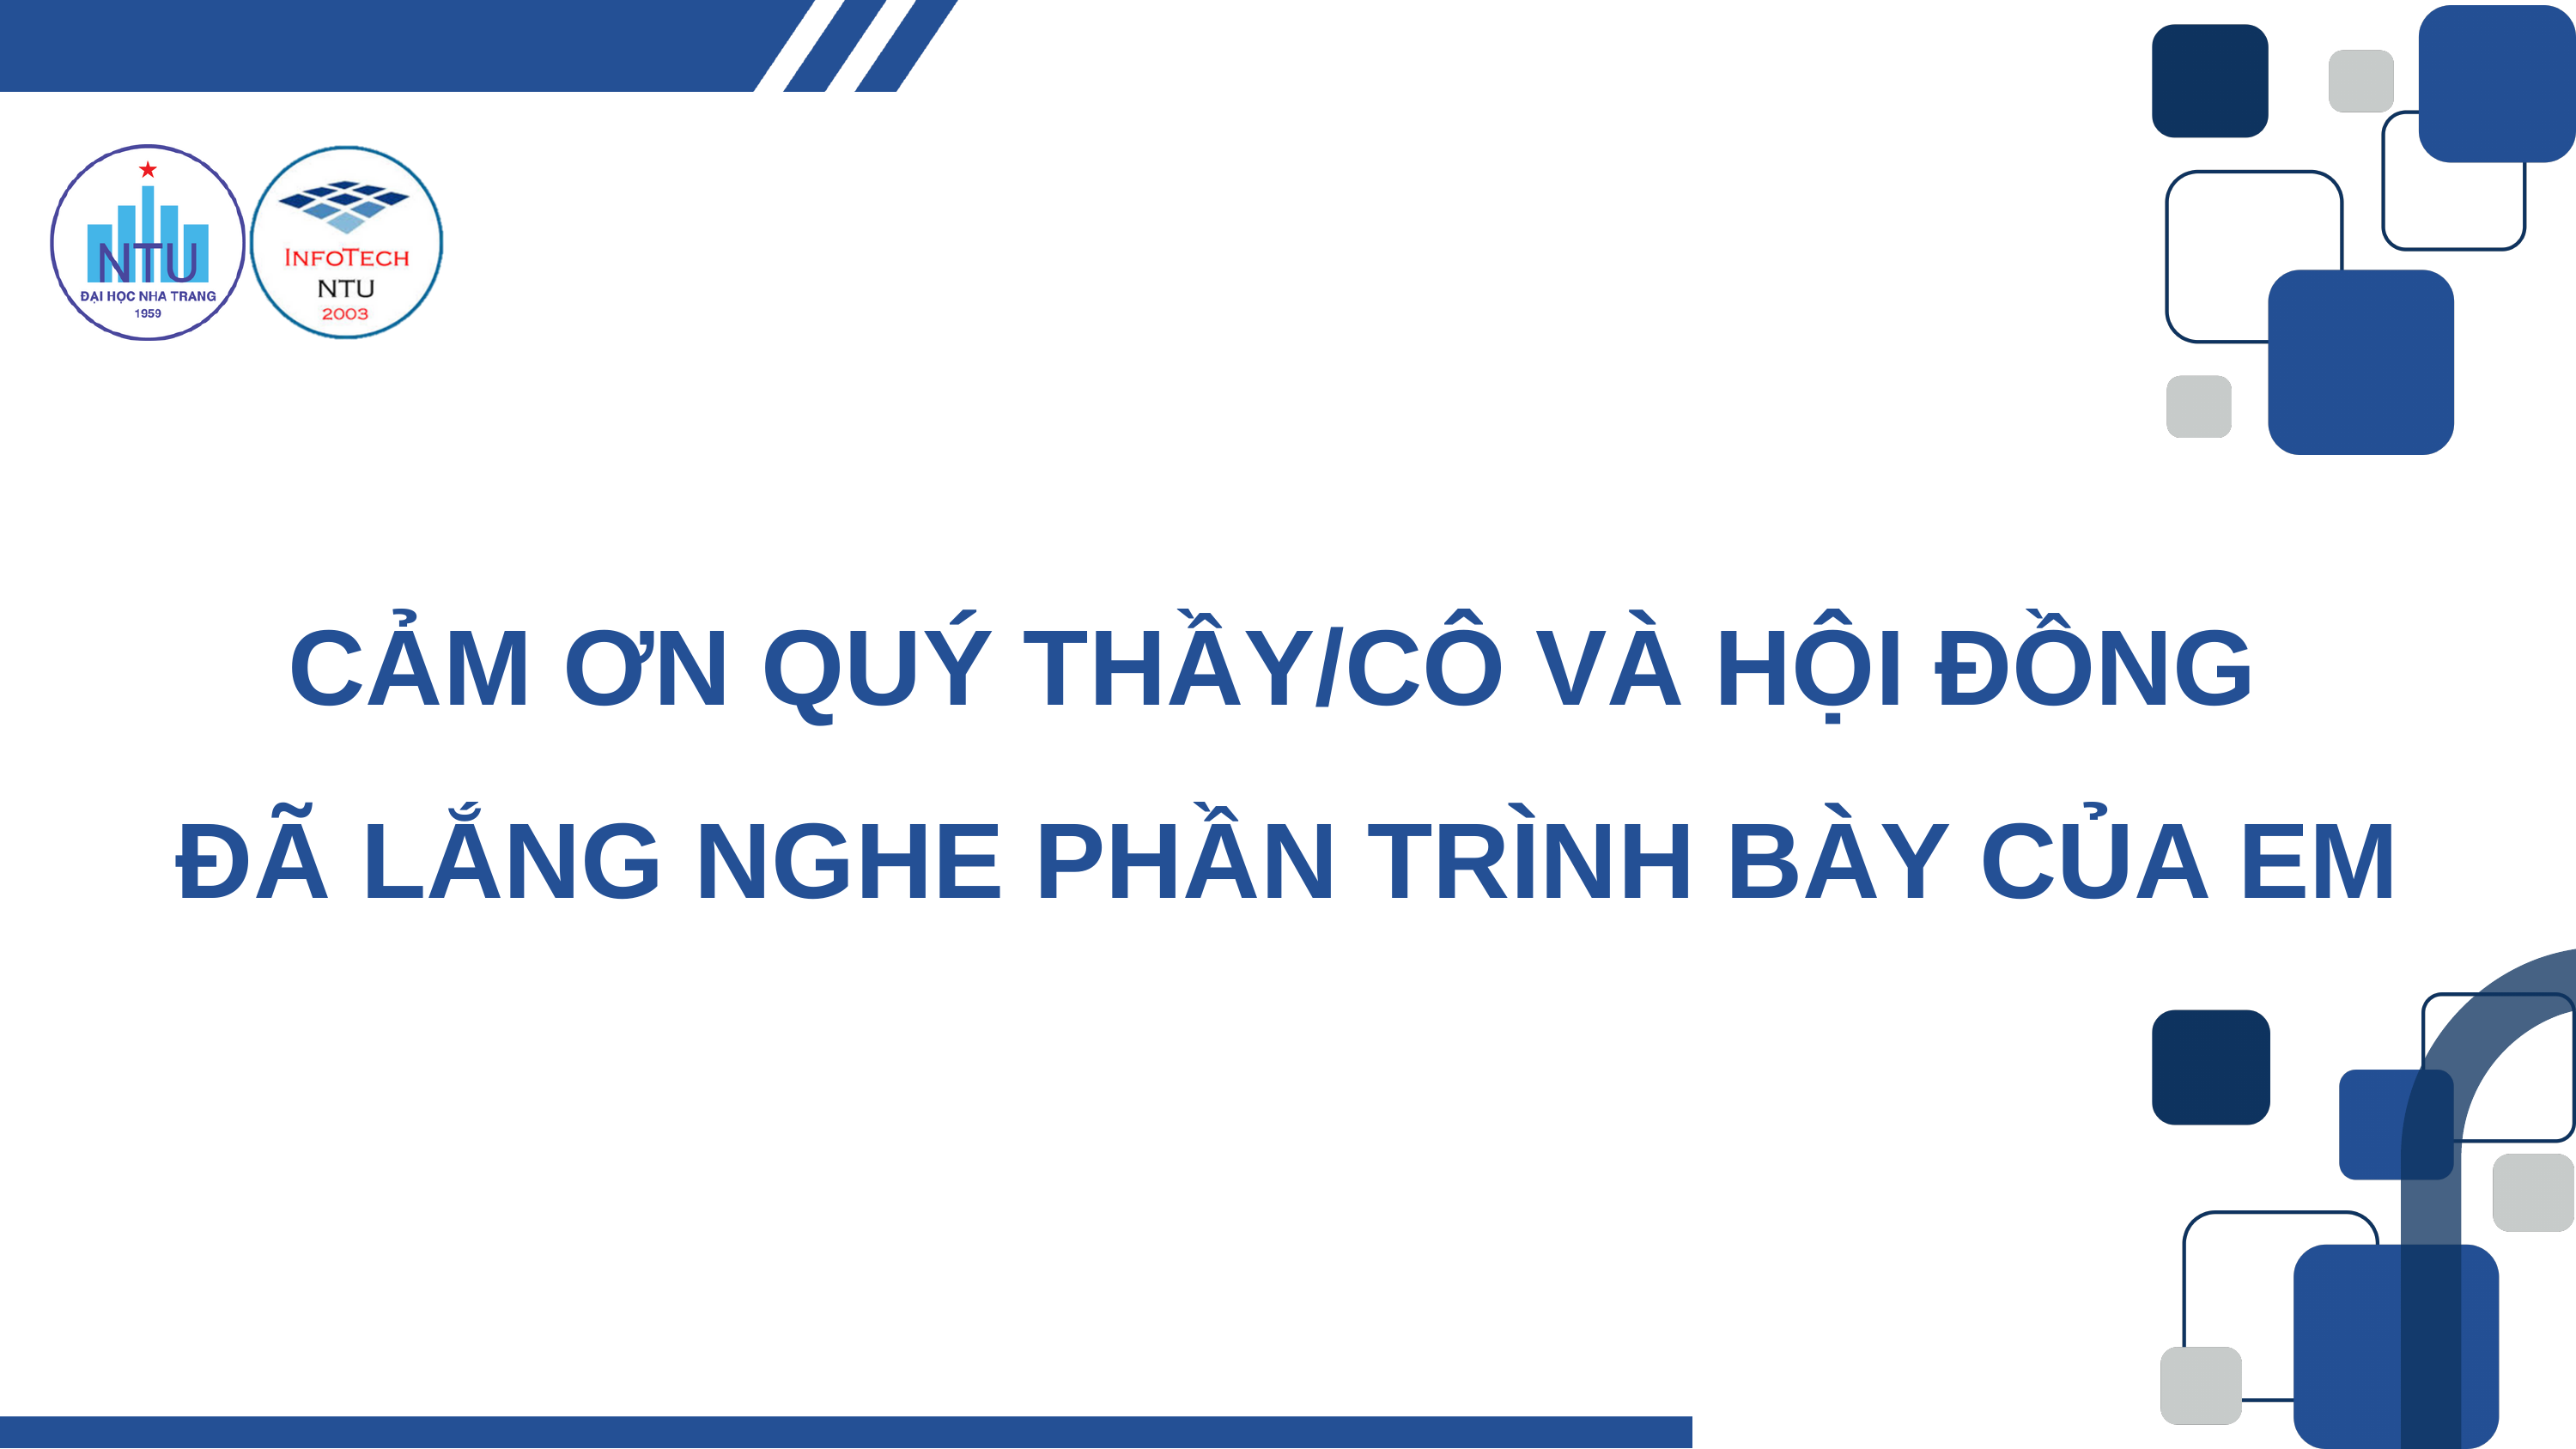

CẢM ƠN QUÝ THẦY/CÔ VÀ HỘI ĐỒNG
ĐÃ LẮNG NGHE PHẦN TRÌNH BÀY CỦA EM